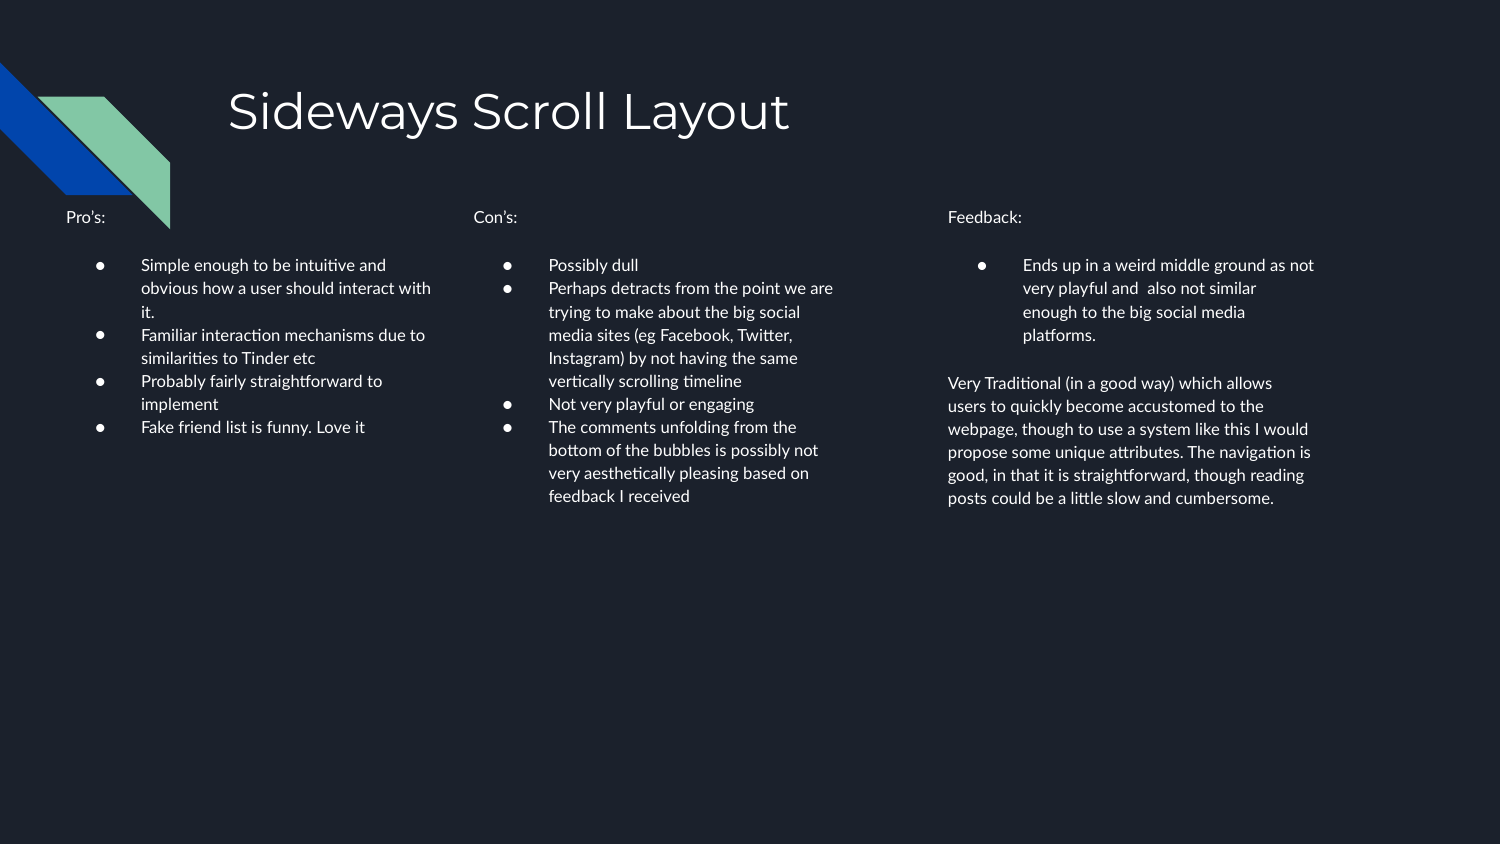

# Sideways Scroll Layout
Pro’s:
Simple enough to be intuitive and obvious how a user should interact with it.
Familiar interaction mechanisms due to similarities to Tinder etc
Probably fairly straightforward to implement
Fake friend list is funny. Love it
Con’s:
Possibly dull
Perhaps detracts from the point we are trying to make about the big social media sites (eg Facebook, Twitter, Instagram) by not having the same vertically scrolling timeline
Not very playful or engaging
The comments unfolding from the bottom of the bubbles is possibly not very aesthetically pleasing based on feedback I received
Feedback:
Ends up in a weird middle ground as not very playful and  also not similar enough to the big social media platforms.
Very Traditional (in a good way) which allows users to quickly become accustomed to the webpage, though to use a system like this I would propose some unique attributes. The navigation is good, in that it is straightforward, though reading posts could be a little slow and cumbersome.